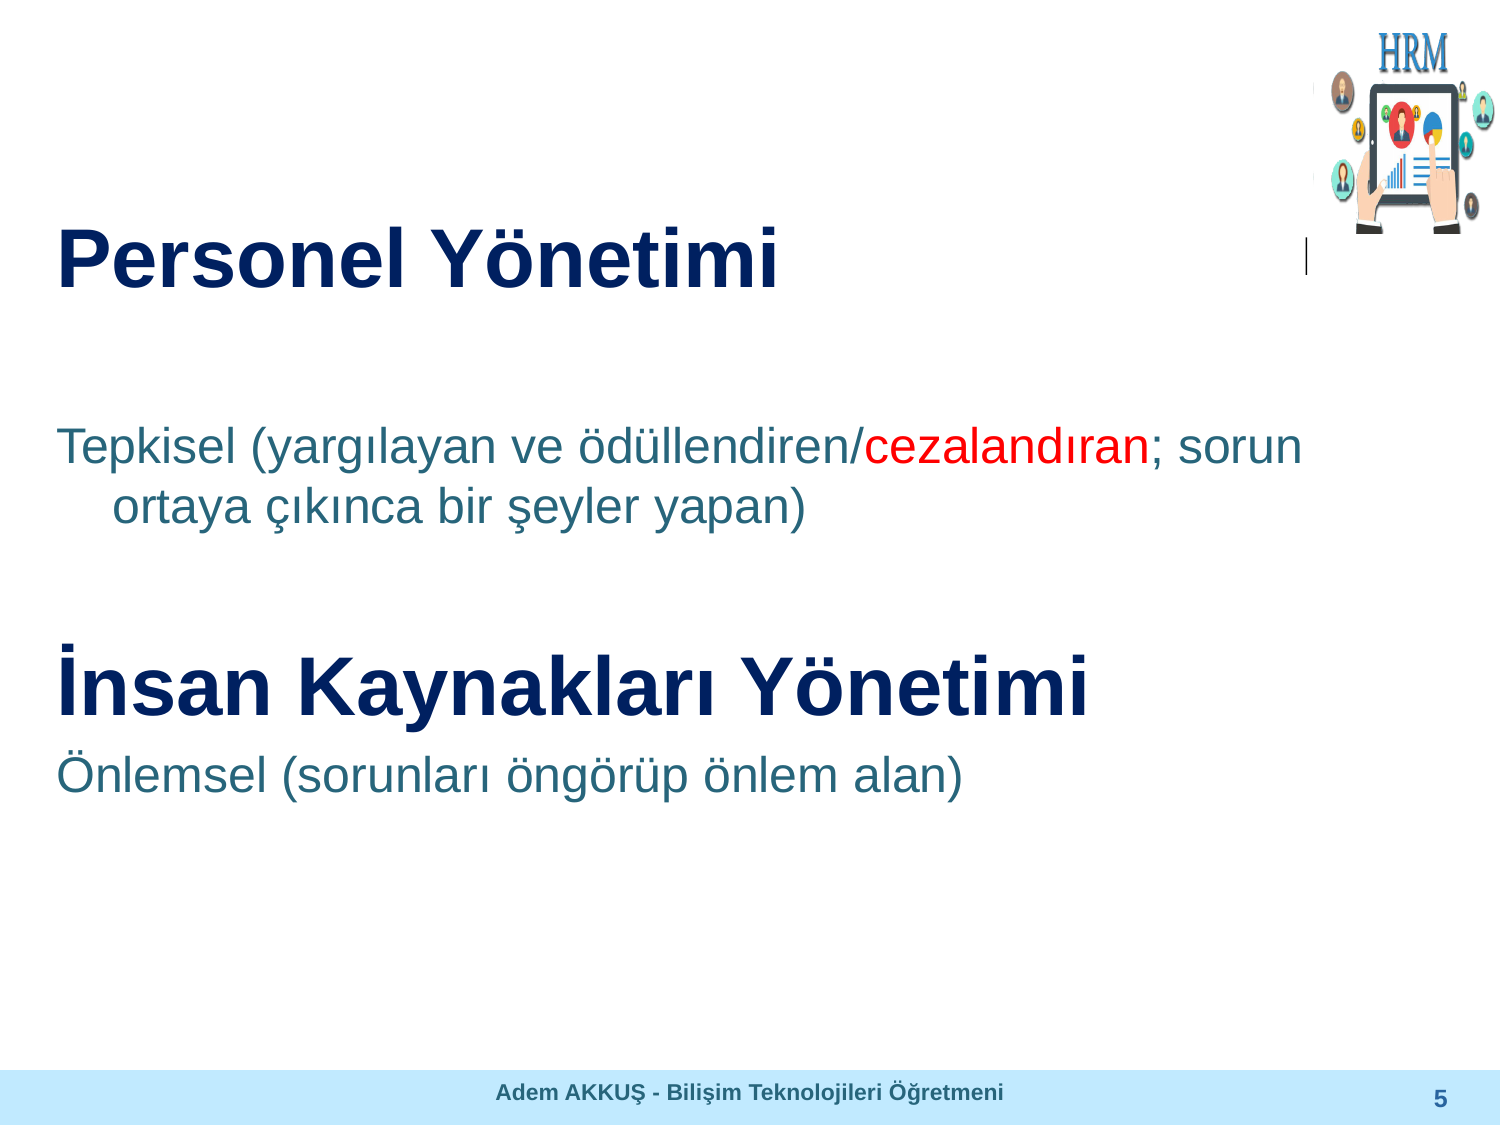

Personel Yönetimi
Tepkisel (yargılayan ve ödüllendiren/cezalandıran; sorun ortaya çıkınca bir şeyler yapan)

İnsan Kaynakları Yönetimi
Önlemsel (sorunları öngörüp önlem alan)
Adem AKKUŞ - Bilişim Teknolojileri Öğretmeni
5